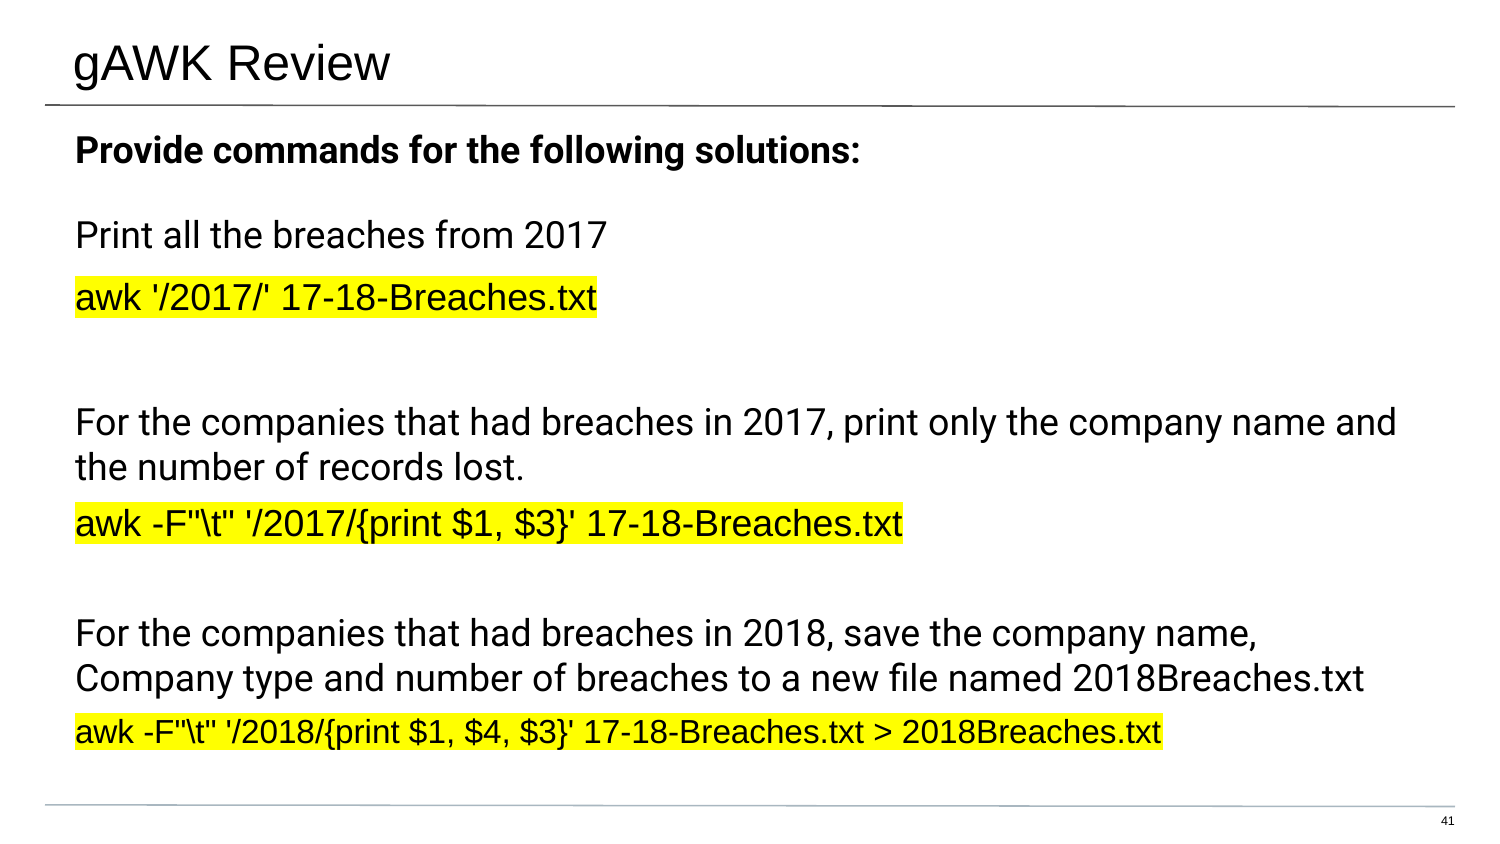

# gAWK Review
Provide commands for the following solutions:
Print all the breaches from 2017
awk '/2017/' 17-18-Breaches.txt

For the companies that had breaches in 2017, print only the company name and the number of records lost.
awk -F"\t" '/2017/{print $1, $3}' 17-18-Breaches.txt

For the companies that had breaches in 2018, save the company name, Company type and number of breaches to a new file named 2018Breaches.txt
awk -F"\t" '/2018/{print $1, $4, $3}' 17-18-Breaches.txt > 2018Breaches.txt

41